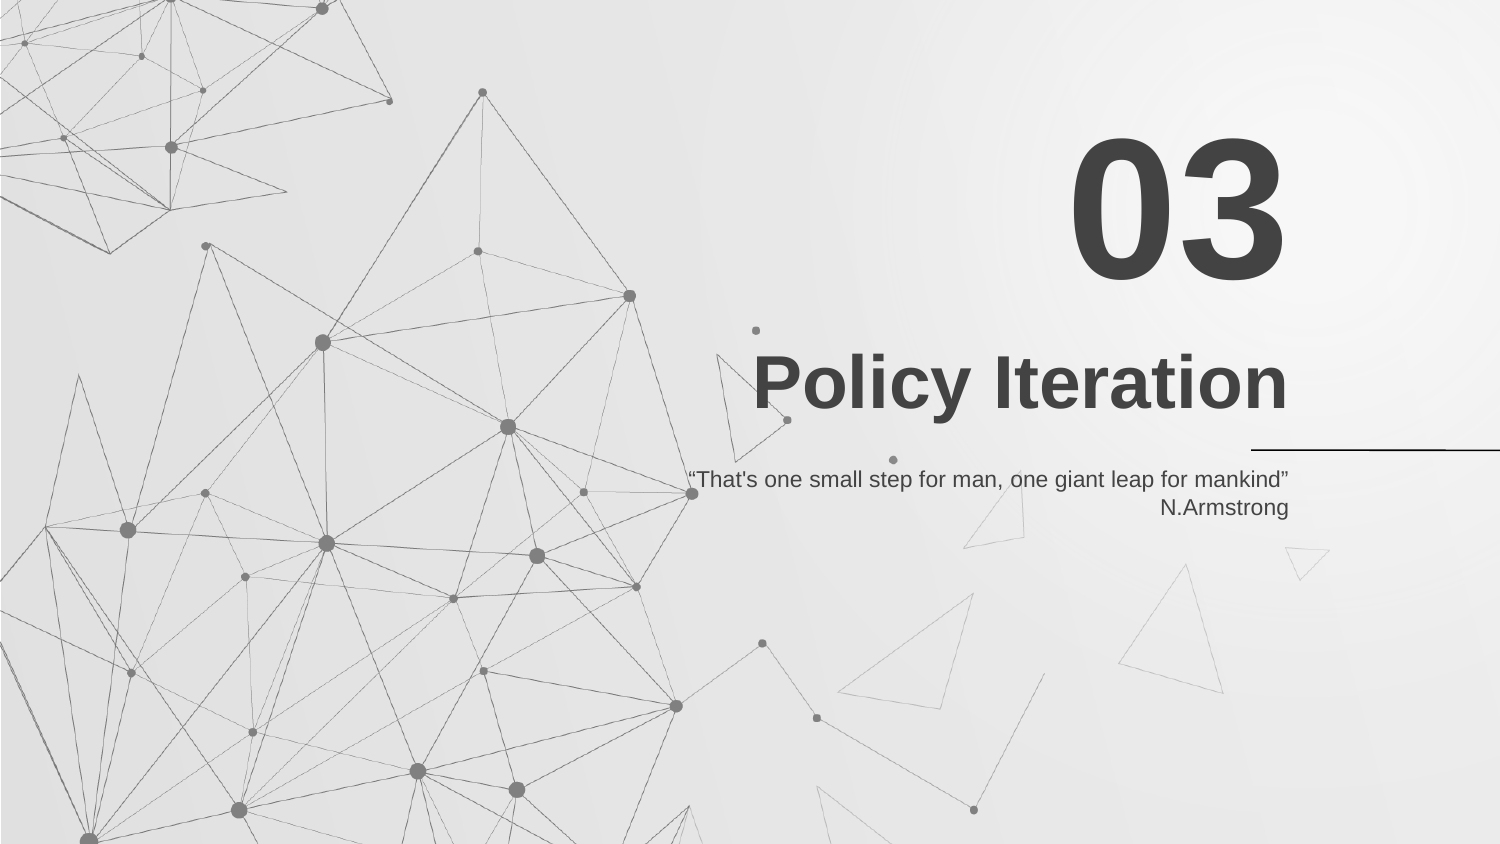

03
Policy Iteration
“That's one small step for man, one giant leap for mankind” N.Armstrong